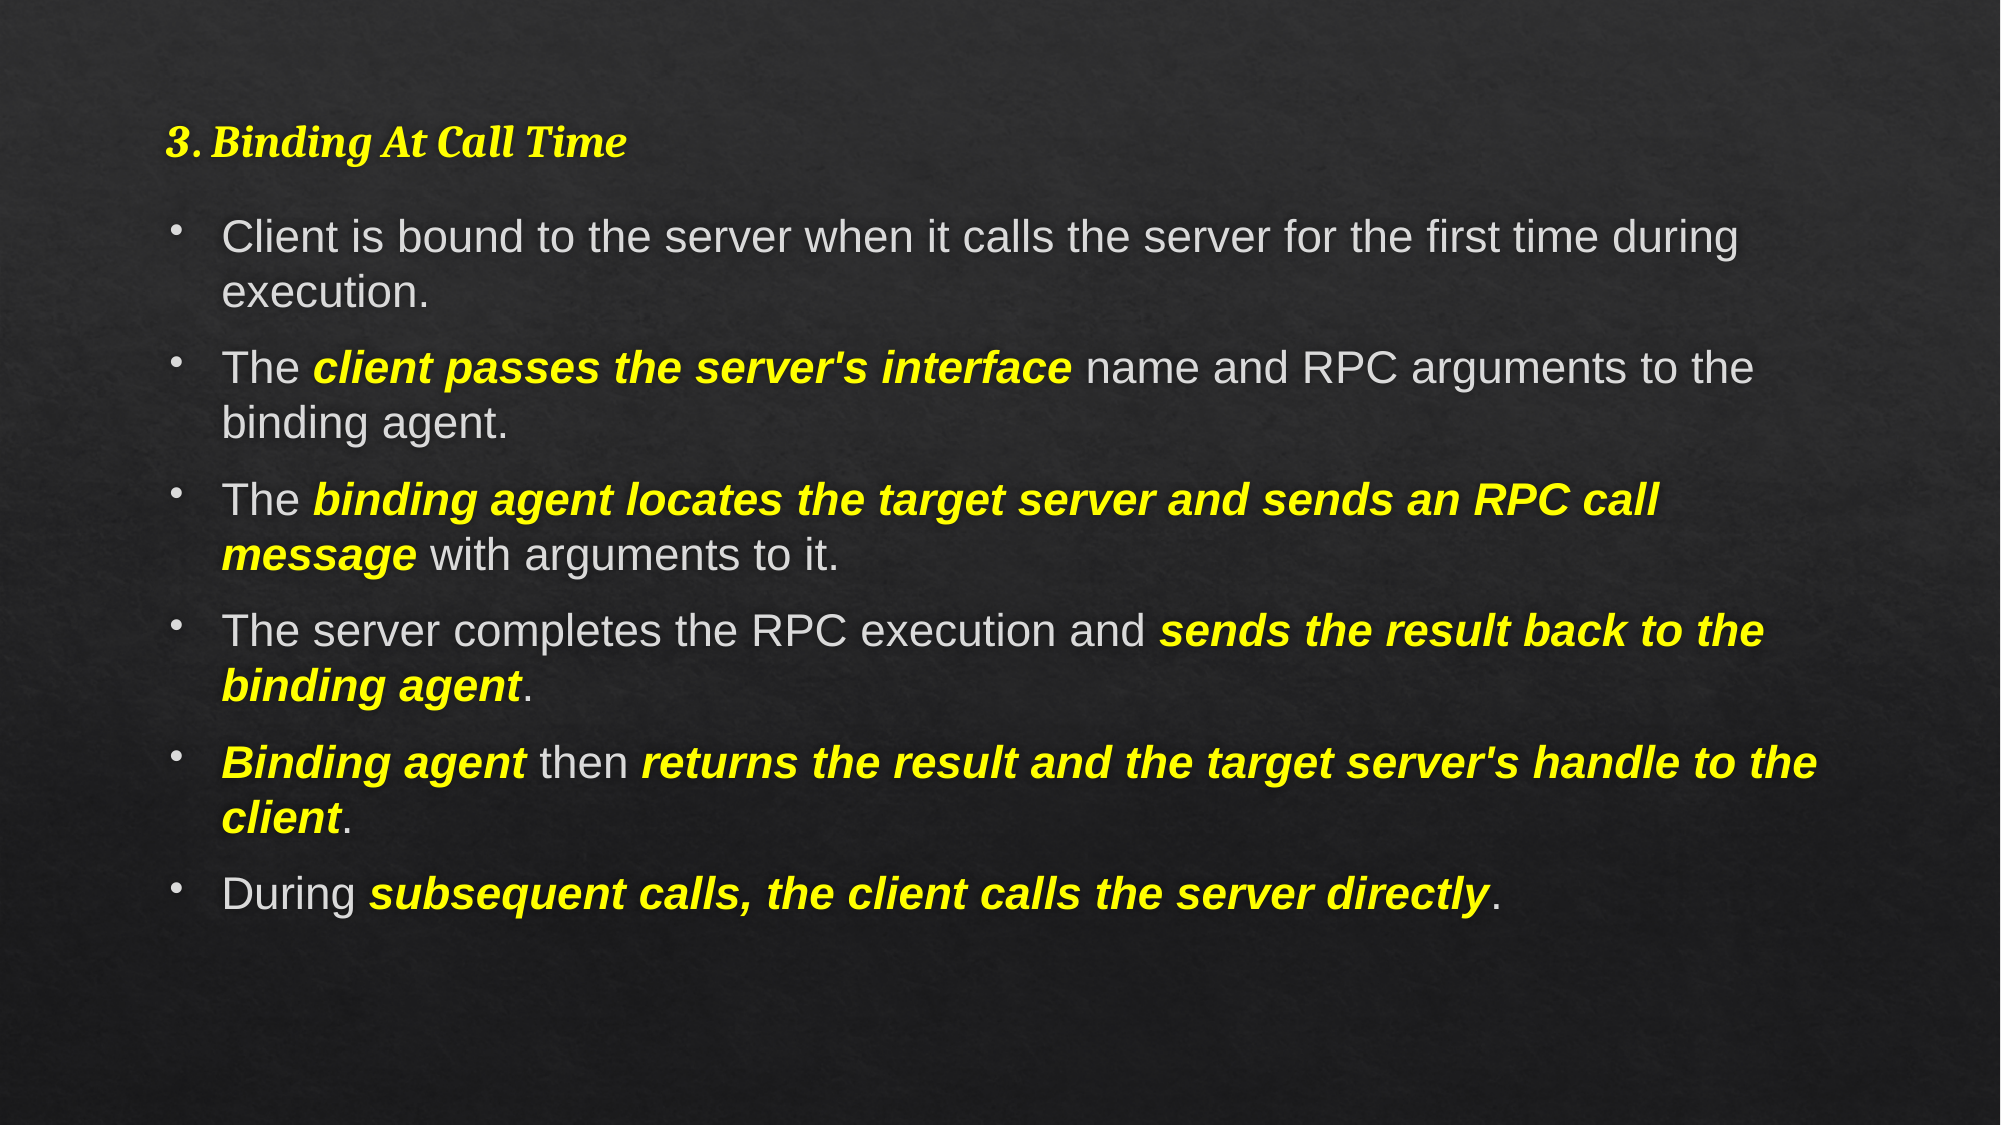

# 3. Binding At Call Time
Client is bound to the server when it calls the server for the first time during execution.
The client passes the server's interface name and RPC arguments to the binding agent.
The binding agent locates the target server and sends an RPC call message with arguments to it.
The server completes the RPC execution and sends the result back to the binding agent.
Binding agent then returns the result and the target server's handle to the client.
During subsequent calls, the client calls the server directly.